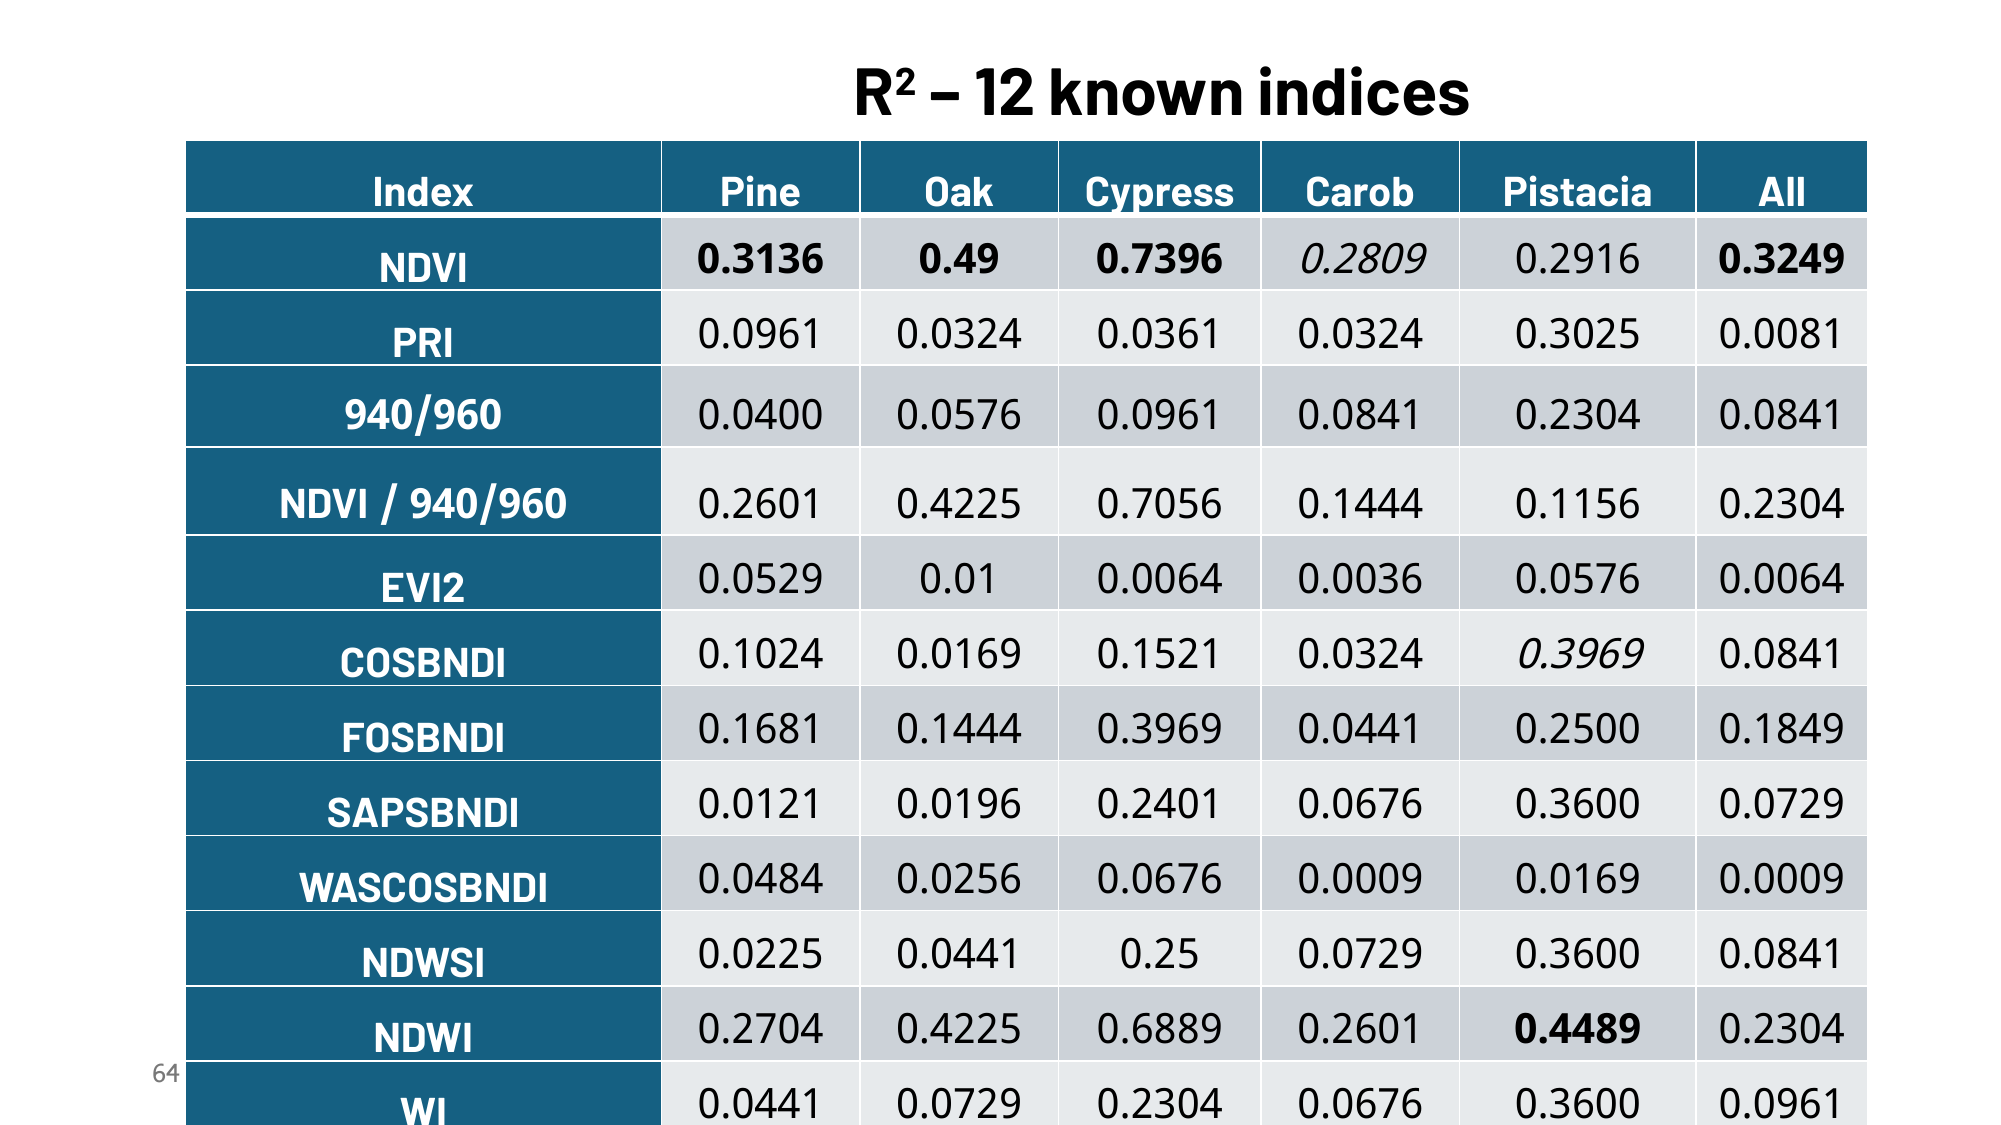

R2 – 12 known indices
| Index | Pine | Oak | Cypress | Carob | Pistacia | All |
| --- | --- | --- | --- | --- | --- | --- |
| NDVI | 0.3136 | 0.49 | 0.7396 | 0.2809 | 0.2916 | 0.3249 |
| PRI | 0.0961 | 0.0324 | 0.0361 | 0.0324 | 0.3025 | 0.0081 |
| 940/960 | 0.0400 | 0.0576 | 0.0961 | 0.0841 | 0.2304 | 0.0841 |
| 940/960 / NDVI | 0.2601 | 0.4225 | 0.7056 | 0.1444 | 0.1156 | 0.2304 |
| EVI2 | 0.0529 | 0.01 | 0.0064 | 0.0036 | 0.0576 | 0.0064 |
| COSBNDI | 0.1024 | 0.0169 | 0.1521 | 0.0324 | 0.3969 | 0.0841 |
| FOSBNDI | 0.1681 | 0.1444 | 0.3969 | 0.0441 | 0.2500 | 0.1849 |
| SAPSBNDI | 0.0121 | 0.0196 | 0.2401 | 0.0676 | 0.3600 | 0.0729 |
| WASCOSBNDI | 0.0484 | 0.0256 | 0.0676 | 0.0009 | 0.0169 | 0.0009 |
| NDWSI | 0.0225 | 0.0441 | 0.25 | 0.0729 | 0.3600 | 0.0841 |
| NDWI | 0.2704 | 0.4225 | 0.6889 | 0.2601 | 0.4489 | 0.2304 |
| WI | 0.0441 | 0.0729 | 0.2304 | 0.0676 | 0.3600 | 0.0961 |
| NDSI (680/750) | 0.3025 | 0.4761 | 0.7396 | 0.2916 | 0.3600 | 0.3249 |

64